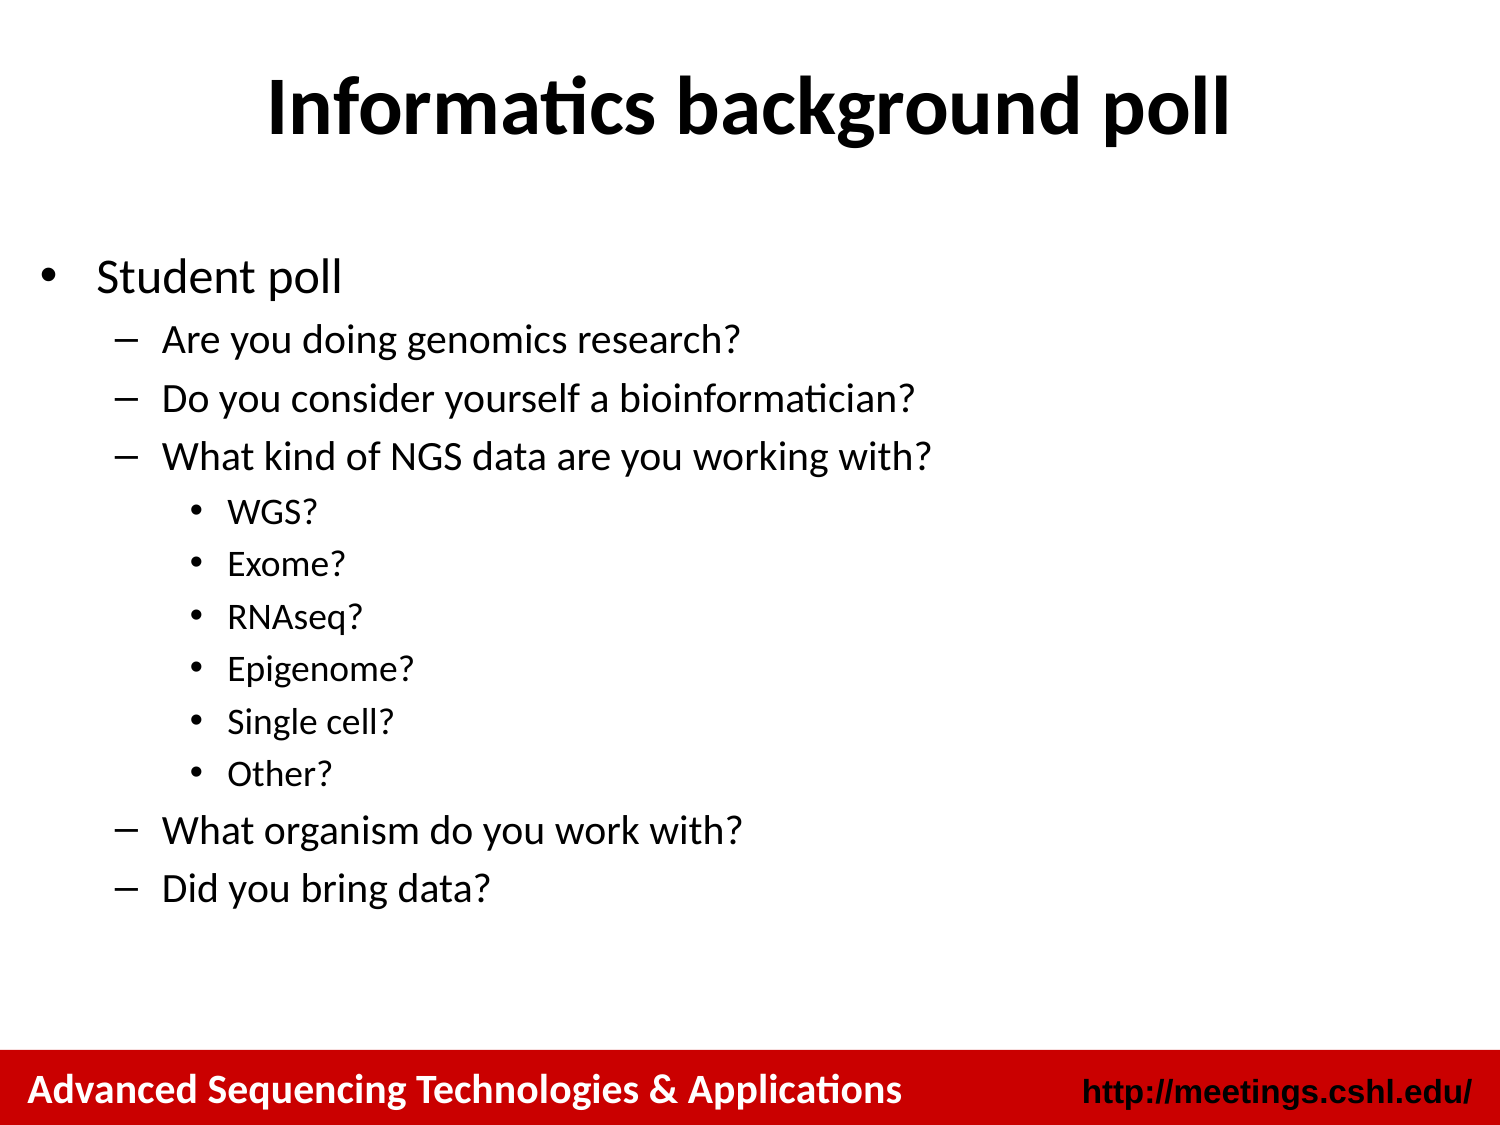

# Informatics background poll
Student poll
Are you doing genomics research?
Do you consider yourself a bioinformatician?
What kind of NGS data are you working with?
WGS?
Exome?
RNAseq?
Epigenome?
Single cell?
Other?
What organism do you work with?
Did you bring data?